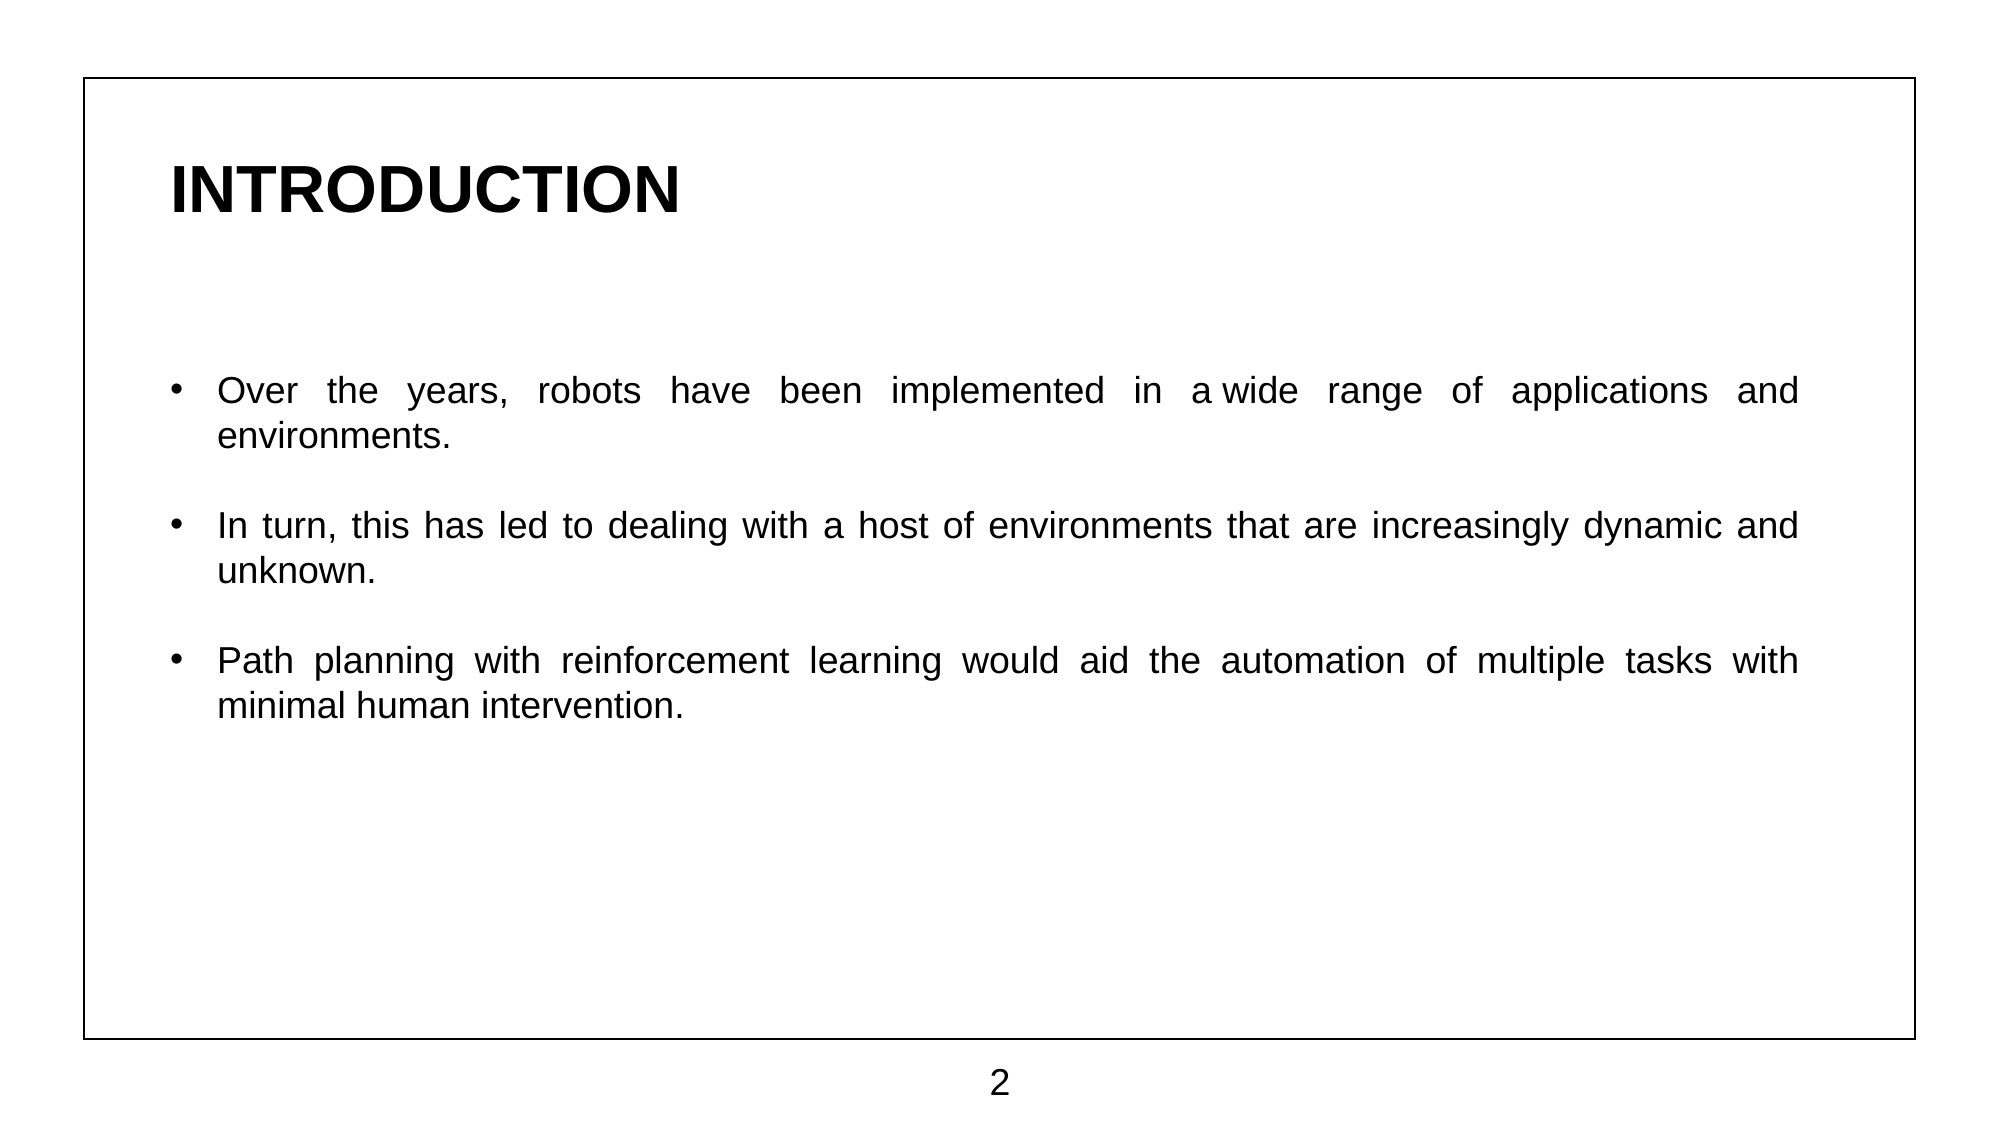

INTRODUCTION

Over the years, robots have been implemented in a wide range of applications and environments.

In turn, this has led to dealing with a host of environments that are increasingly dynamic and unknown.

Path planning with reinforcement learning would aid the automation of multiple tasks with minimal human intervention.

2